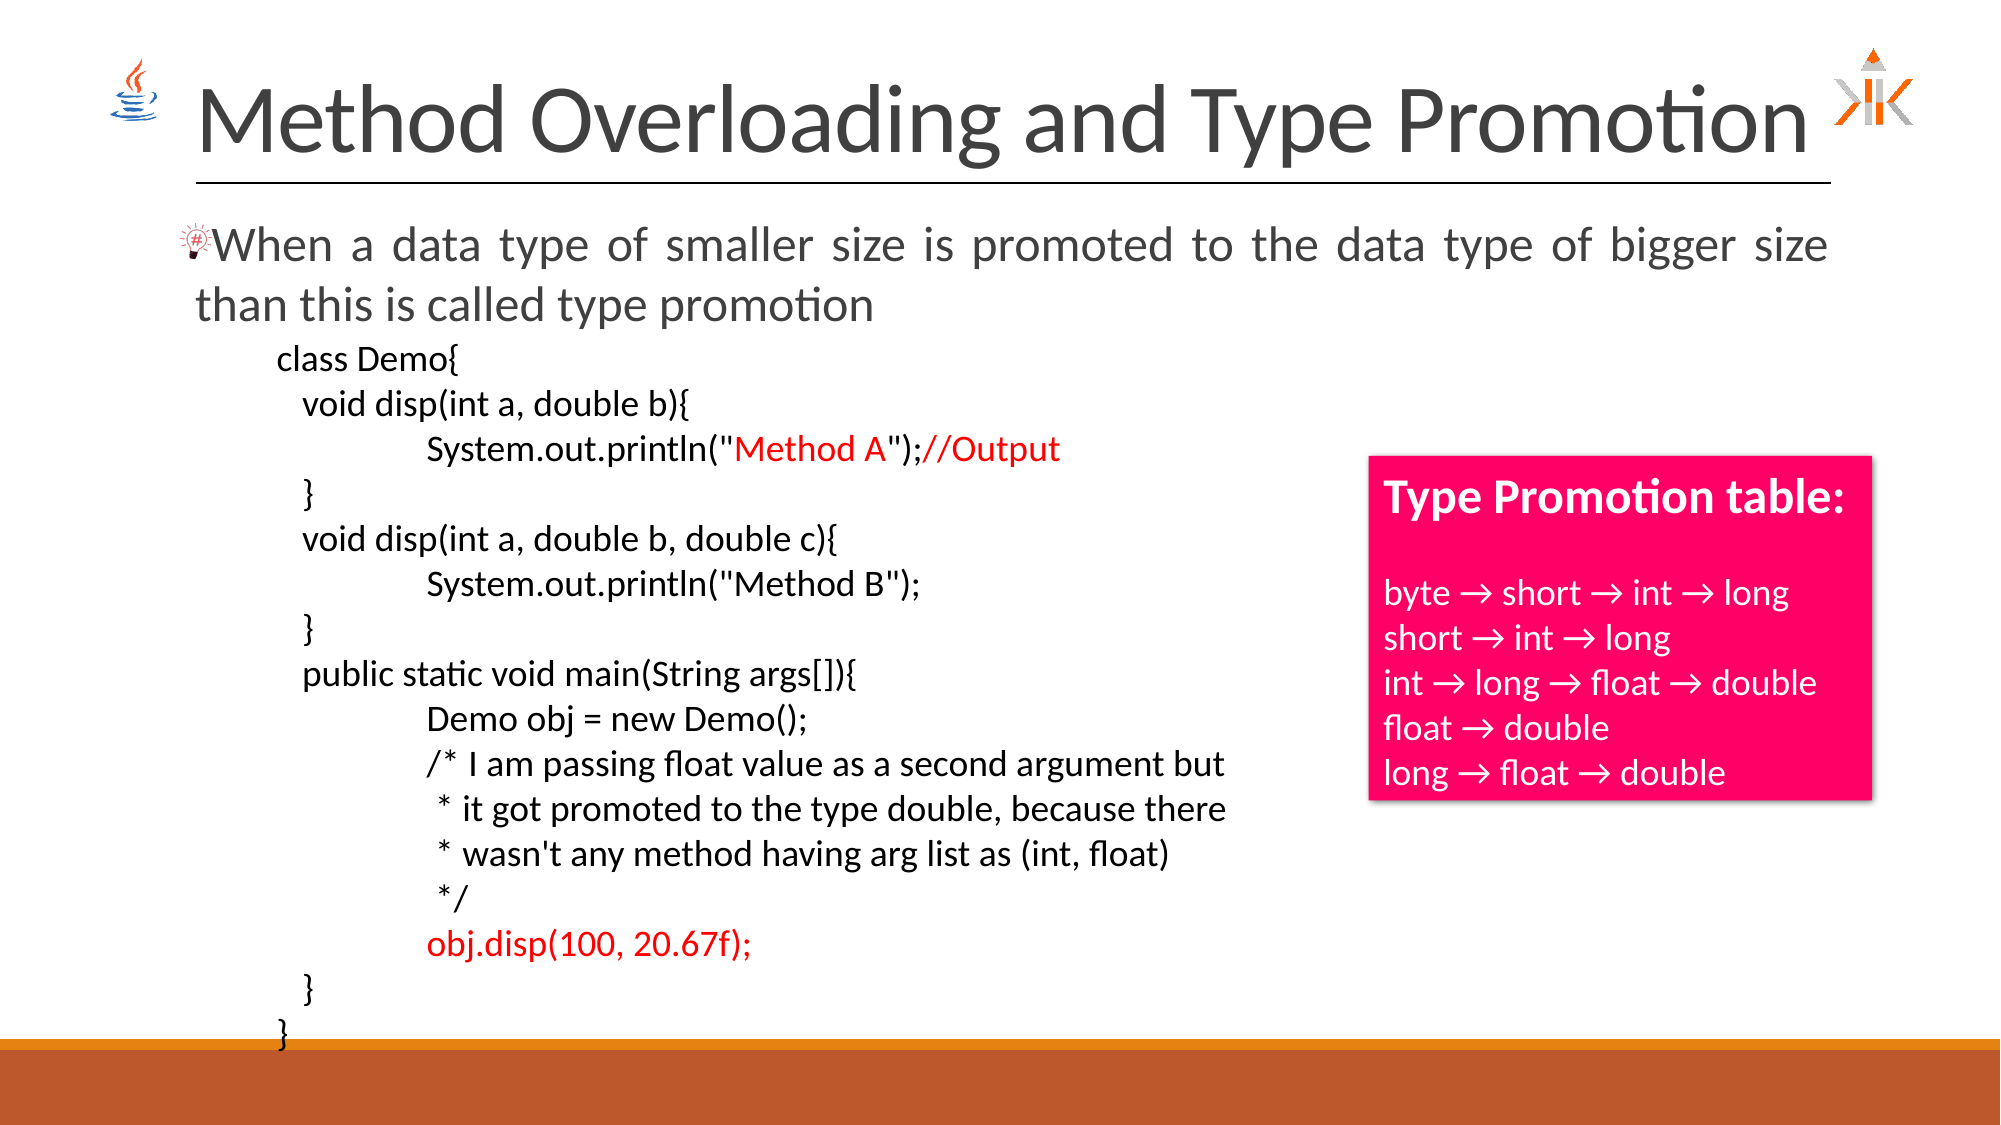

# Method Overloading and Type Promotion
When a data type of smaller size is promoted to the data type of bigger size than this is called type promotion
class Demo{
   void disp(int a, double b){
	System.out.println("Method A");//Output
   }
   void disp(int a, double b, double c){
	System.out.println("Method B");
   }
   public static void main(String args[]){
	Demo obj = new Demo();
	/* I am passing float value as a second argument but
	 * it got promoted to the type double, because there
	 * wasn't any method having arg list as (int, float)
	 */
	obj.disp(100, 20.67f);
   }
}
Type Promotion table:

byte → short → int → long
short → int → long
int → long → float → double
float → double
long → float → double